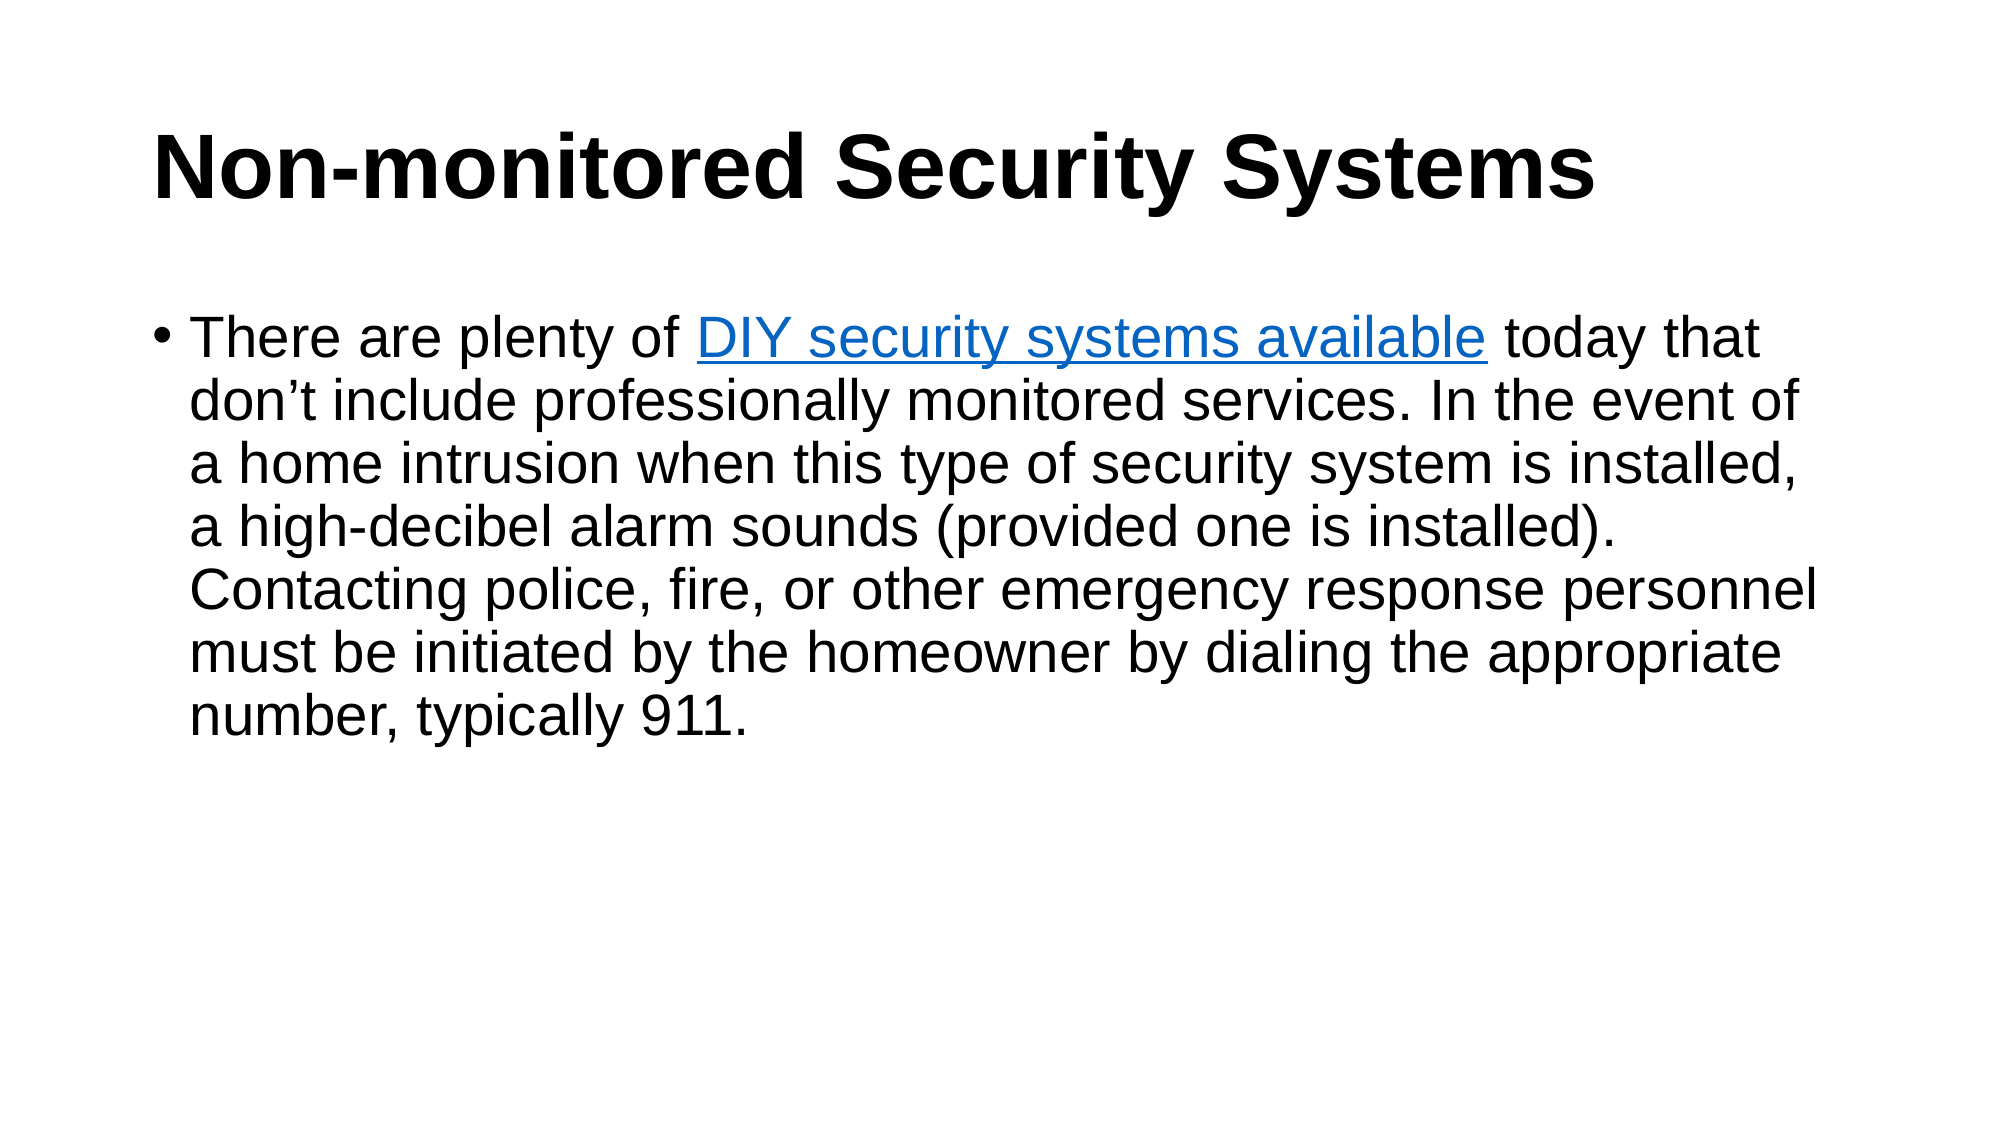

# Non-monitored Security Systems
There are plenty of DIY security systems available today that don’t include professionally monitored services. In the event of a home intrusion when this type of security system is installed, a high-decibel alarm sounds (provided one is installed). Contacting police, fire, or other emergency response personnel must be initiated by the homeowner by dialing the appropriate number, typically 911.